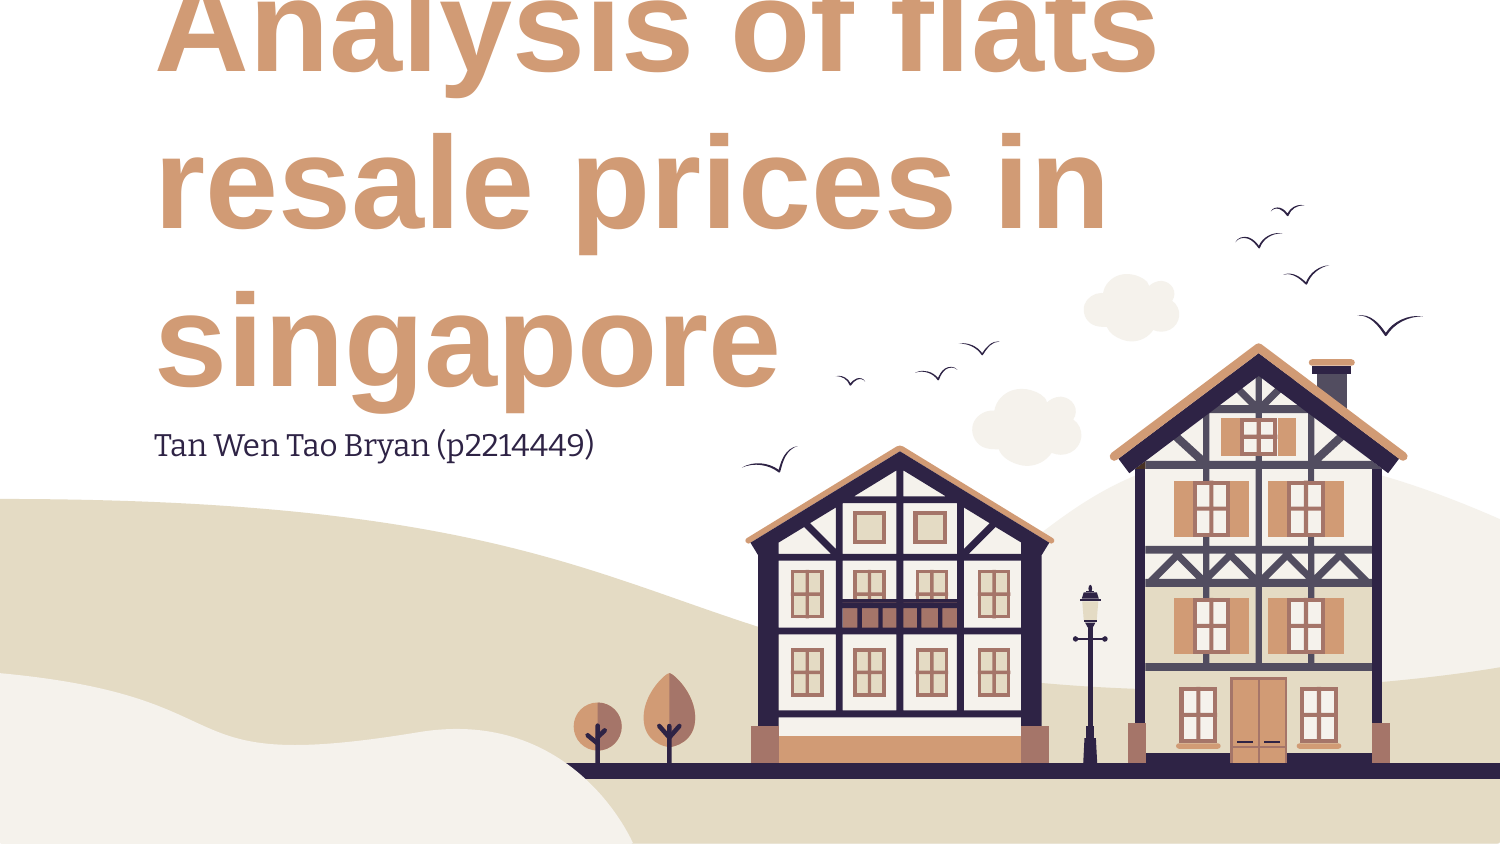

# Analysis of flats resale prices in singapore

Tan Wen Tao Bryan (p2214449)